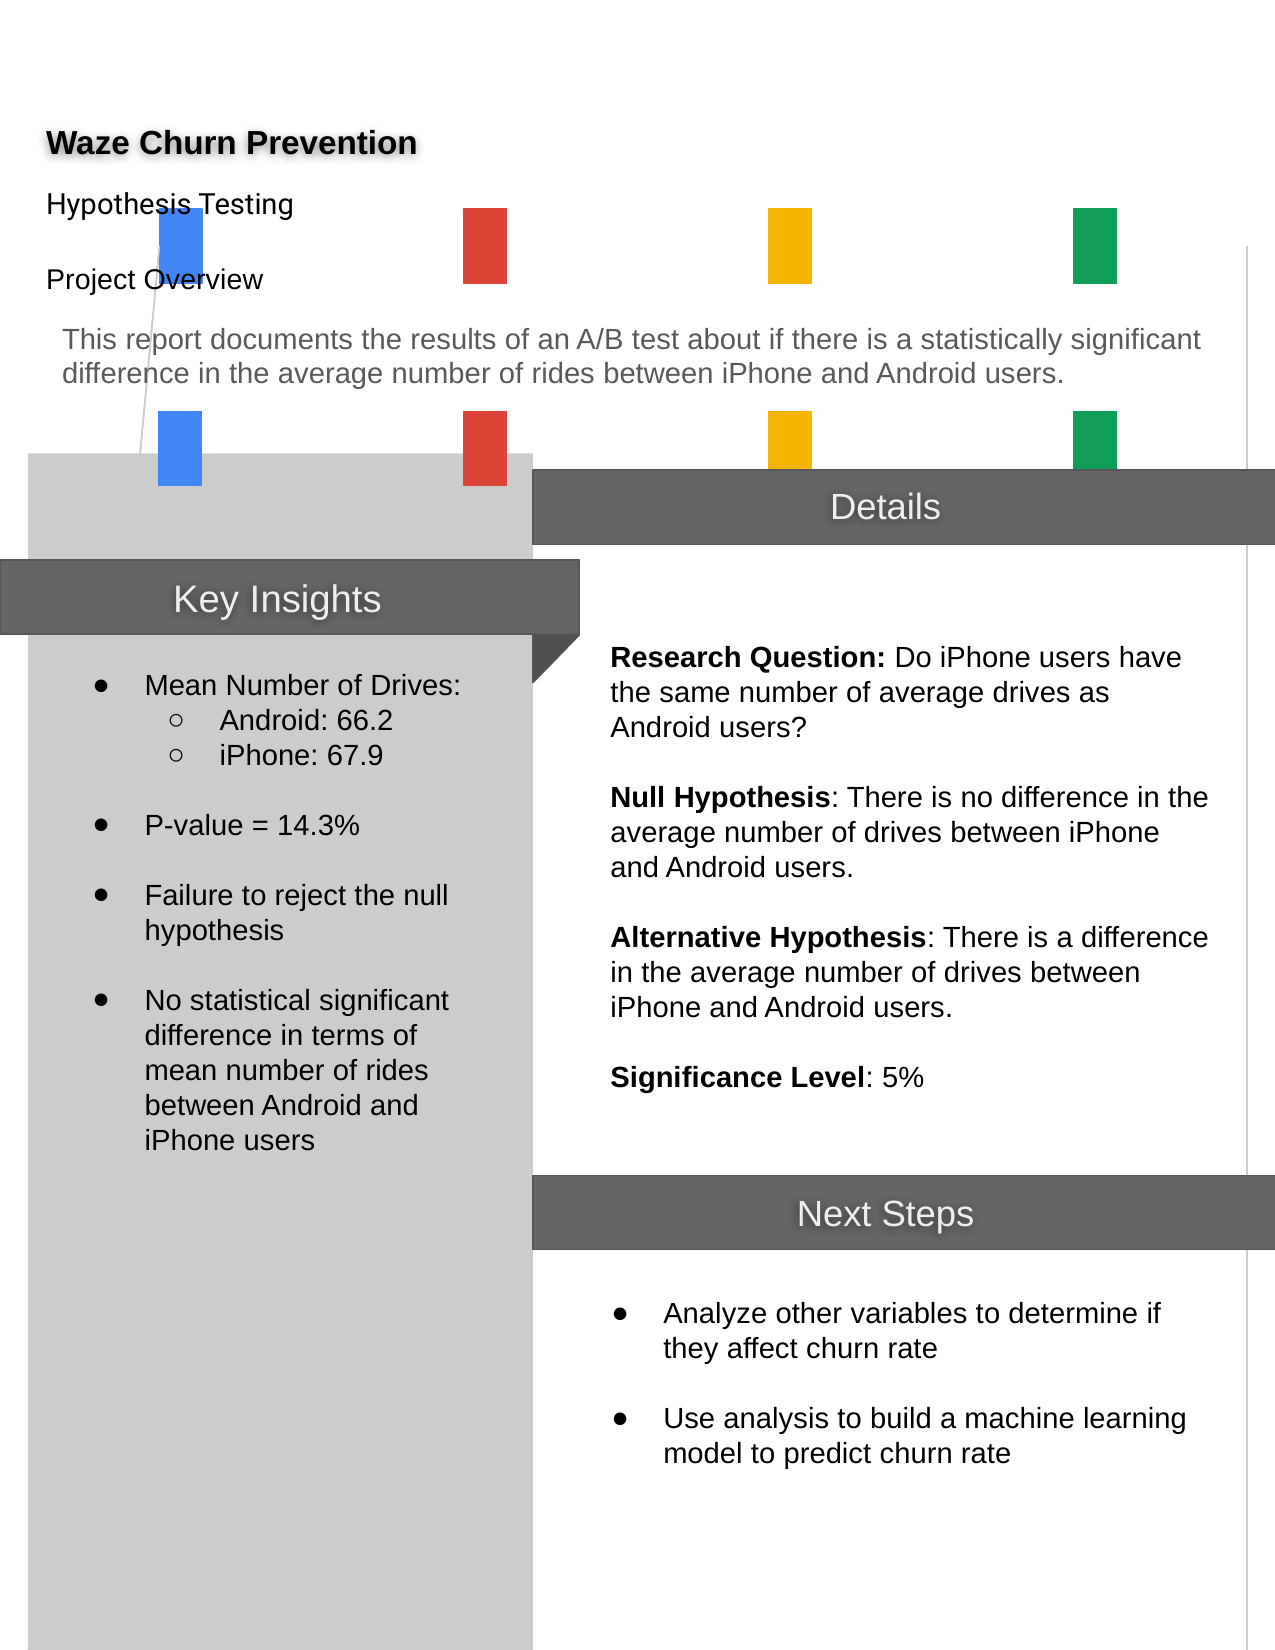

Waze Churn Prevention
Hypothesis Testing
Project Overview
This report documents the results of an A/B test about if there is a statistically significant difference in the average number of rides between iPhone and Android users.
Research Question: Do iPhone users have the same number of average drives as Android users?

Null Hypothesis: There is no difference in the average number of drives between iPhone and Android users.

Alternative Hypothesis: There is a difference in the average number of drives between iPhone and Android users.

Significance Level: 5%
Mean Number of Drives:
Android: 66.2
iPhone: 67.9

P-value = 14.3%

Failure to reject the null hypothesis

No statistical significant difference in terms of mean number of rides between Android and iPhone users
Analyze other variables to determine if they affect churn rate

Use analysis to build a machine learning model to predict churn rate